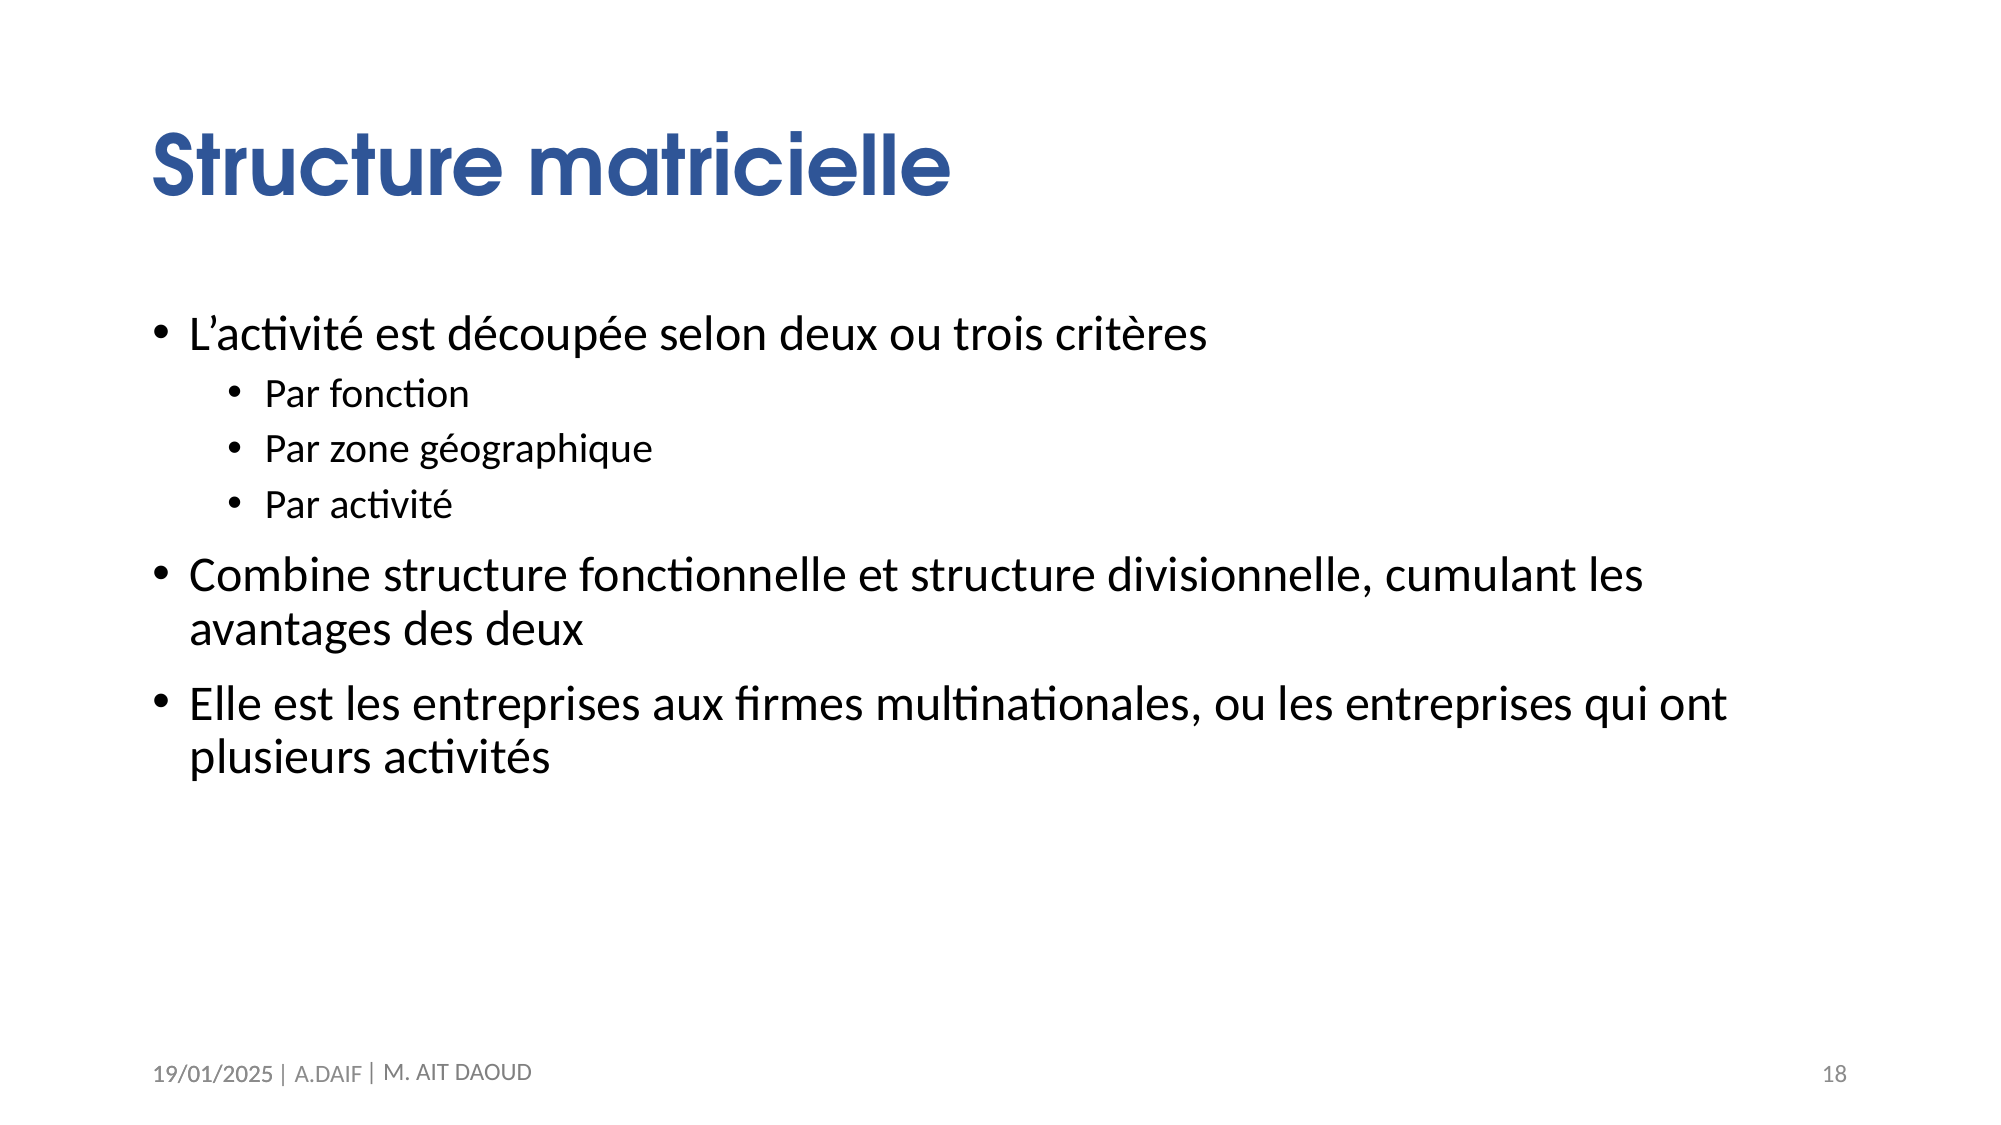

# Structure matricielle
L’activité est découpée selon deux ou trois critères
Par fonction
Par zone géographique
Par activité
Combine structure fonctionnelle et structure divisionnelle, cumulant les avantages des deux
Elle est les entreprises aux firmes multinationales, ou les entreprises qui ont plusieurs activités
19/01/2025
18